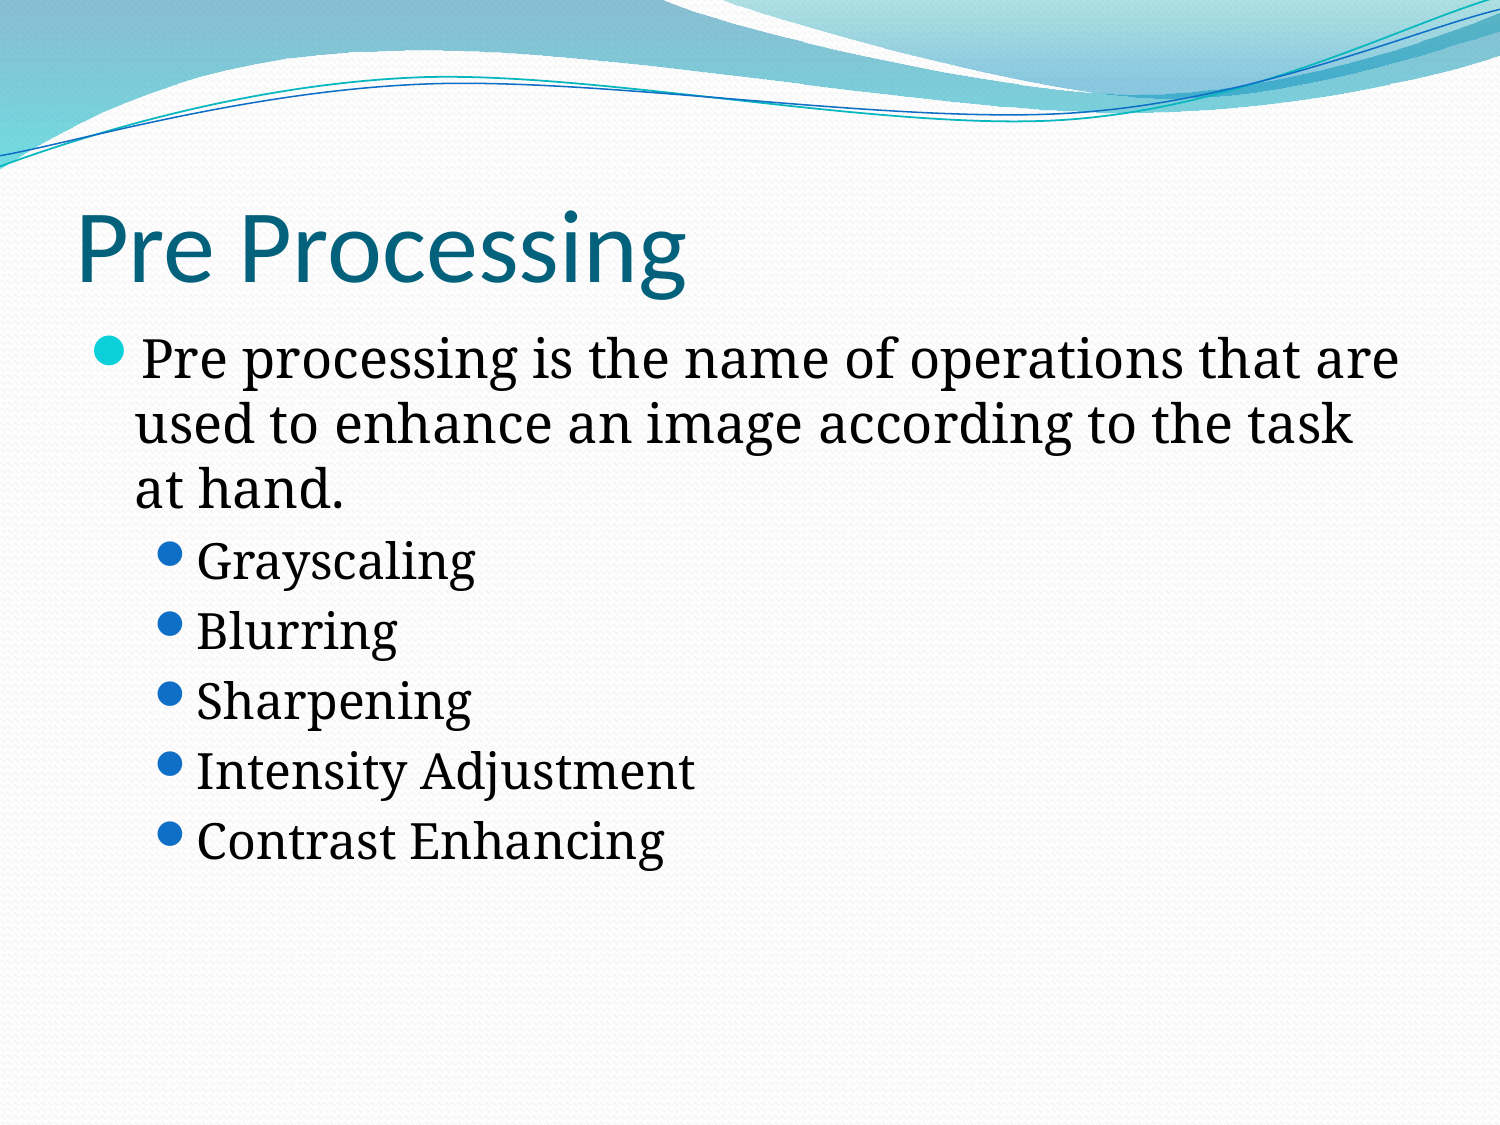

# Pre Processing
Pre processing is the name of operations that are used to enhance an image according to the task at hand.
Grayscaling
Blurring
Sharpening
Intensity Adjustment
Contrast Enhancing